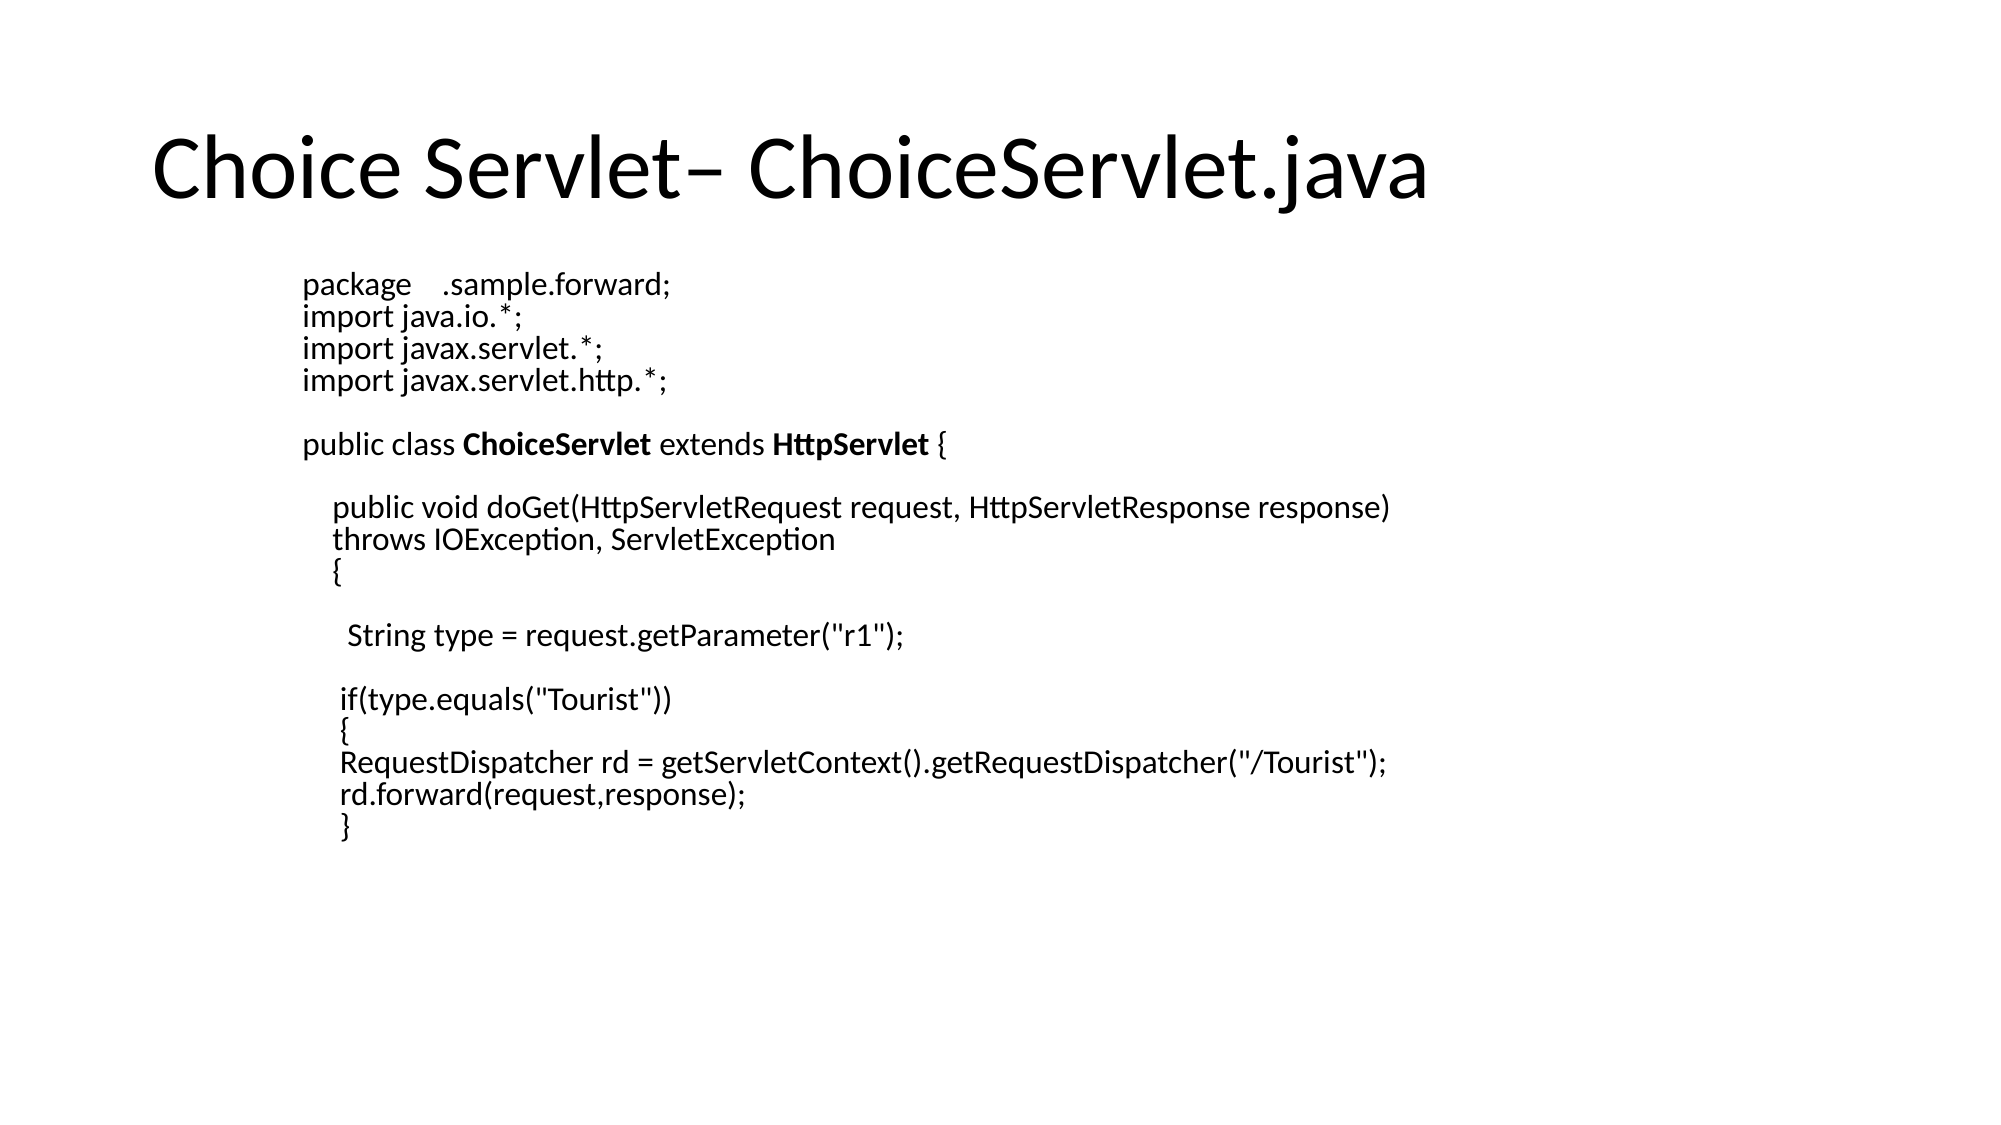

Choice Servlet– ChoiceServlet.java
package    .sample.forward;
import java.io.*;
import javax.servlet.*;
import javax.servlet.http.*;

public class ChoiceServlet extends HttpServlet {

    public void doGet(HttpServletRequest request, HttpServletResponse response)
    throws IOException, ServletException
    {

	 String type = request.getParameter("r1");

	if(type.equals("Tourist"))
	{
	RequestDispatcher rd = getServletContext().getRequestDispatcher("/Tourist");
	rd.forward(request,response);
	}

114